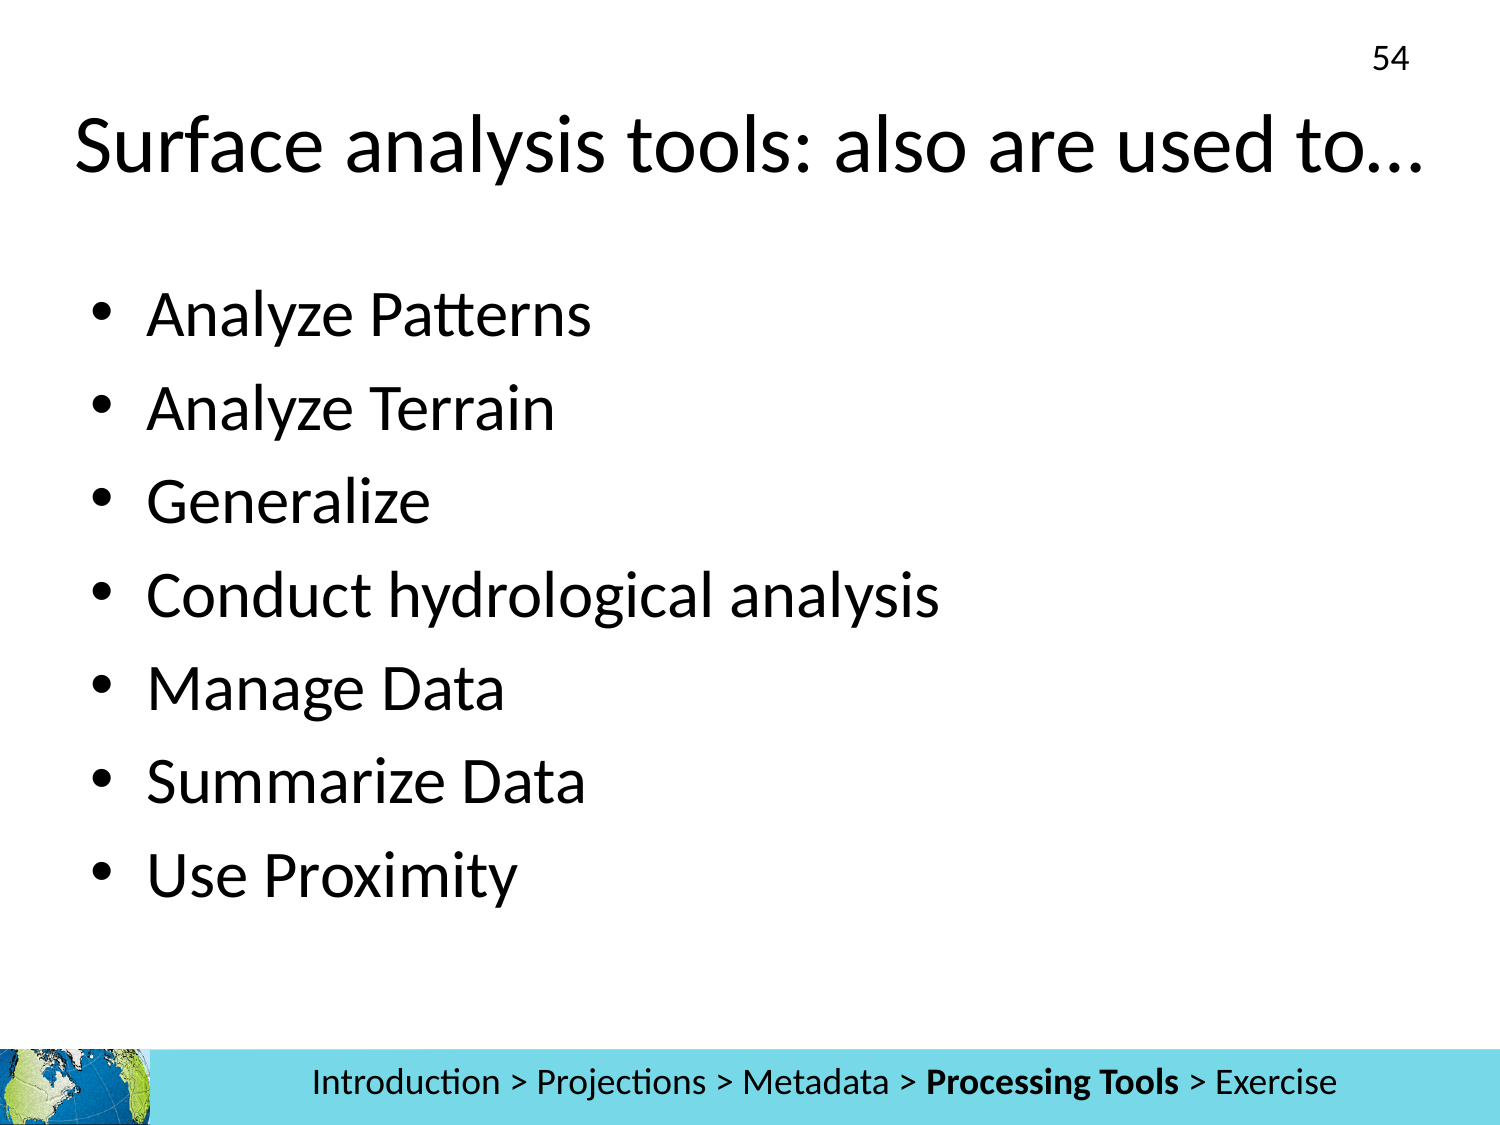

54
# Surface analysis tools: also are used to…
Analyze Patterns
Analyze Terrain
Generalize
Conduct hydrological analysis
Manage Data
Summarize Data
Use Proximity
Introduction > Projections > Metadata > Processing Tools > Exercise